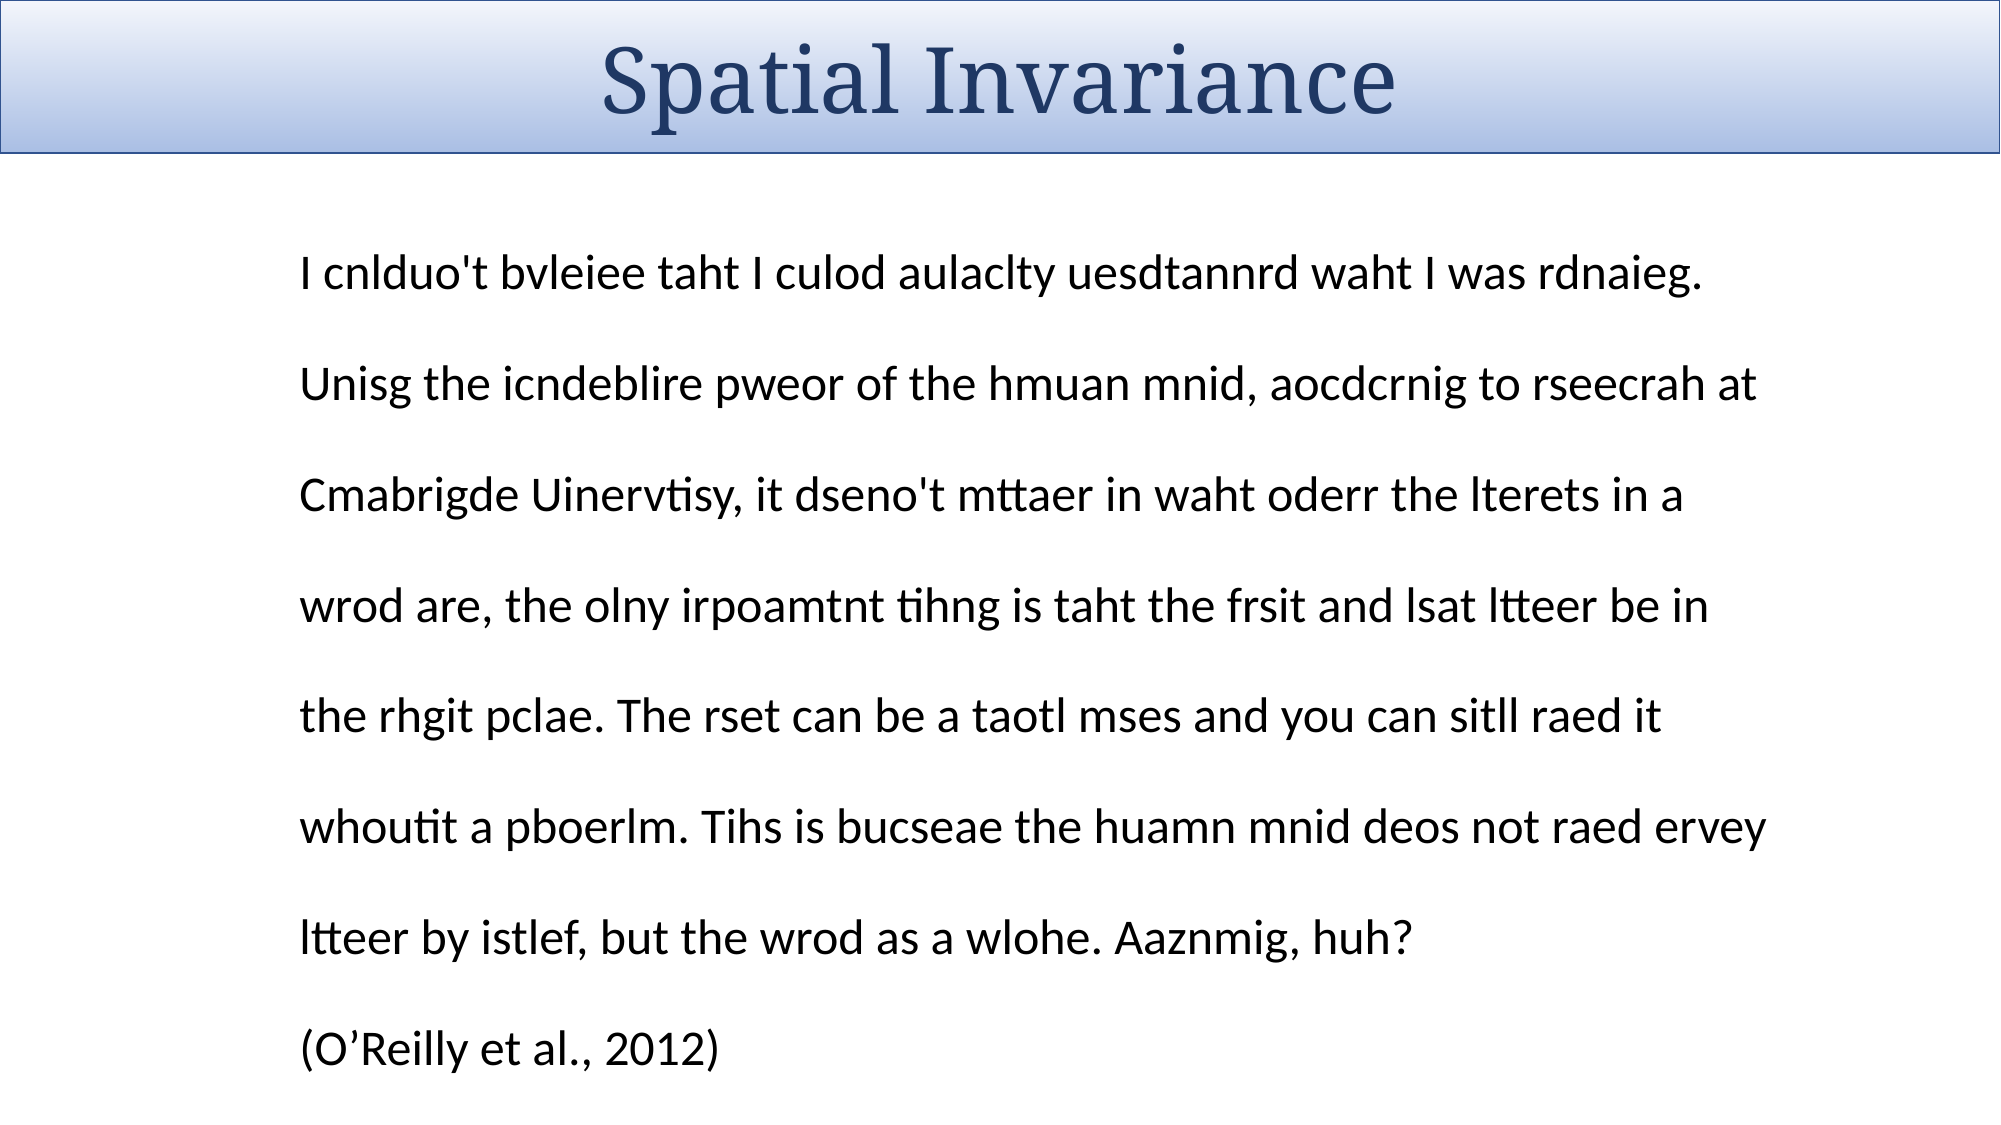

Spatial Invariance
I cnlduo't bvleiee taht I culod aulaclty uesdtannrd waht I was rdnaieg.
Unisg the icndeblire pweor of the hmuan mnid, aocdcrnig to rseecrah at
Cmabrigde Uinervtisy, it dseno't mttaer in waht oderr the lterets in a
wrod are, the olny irpoamtnt tihng is taht the frsit and lsat ltteer be in
the rhgit pclae. The rset can be a taotl mses and you can sitll raed it
whoutit a pboerlm. Tihs is bucseae the huamn mnid deos not raed ervey
ltteer by istlef, but the wrod as a wlohe. Aaznmig, huh?
(O’Reilly et al., 2012)